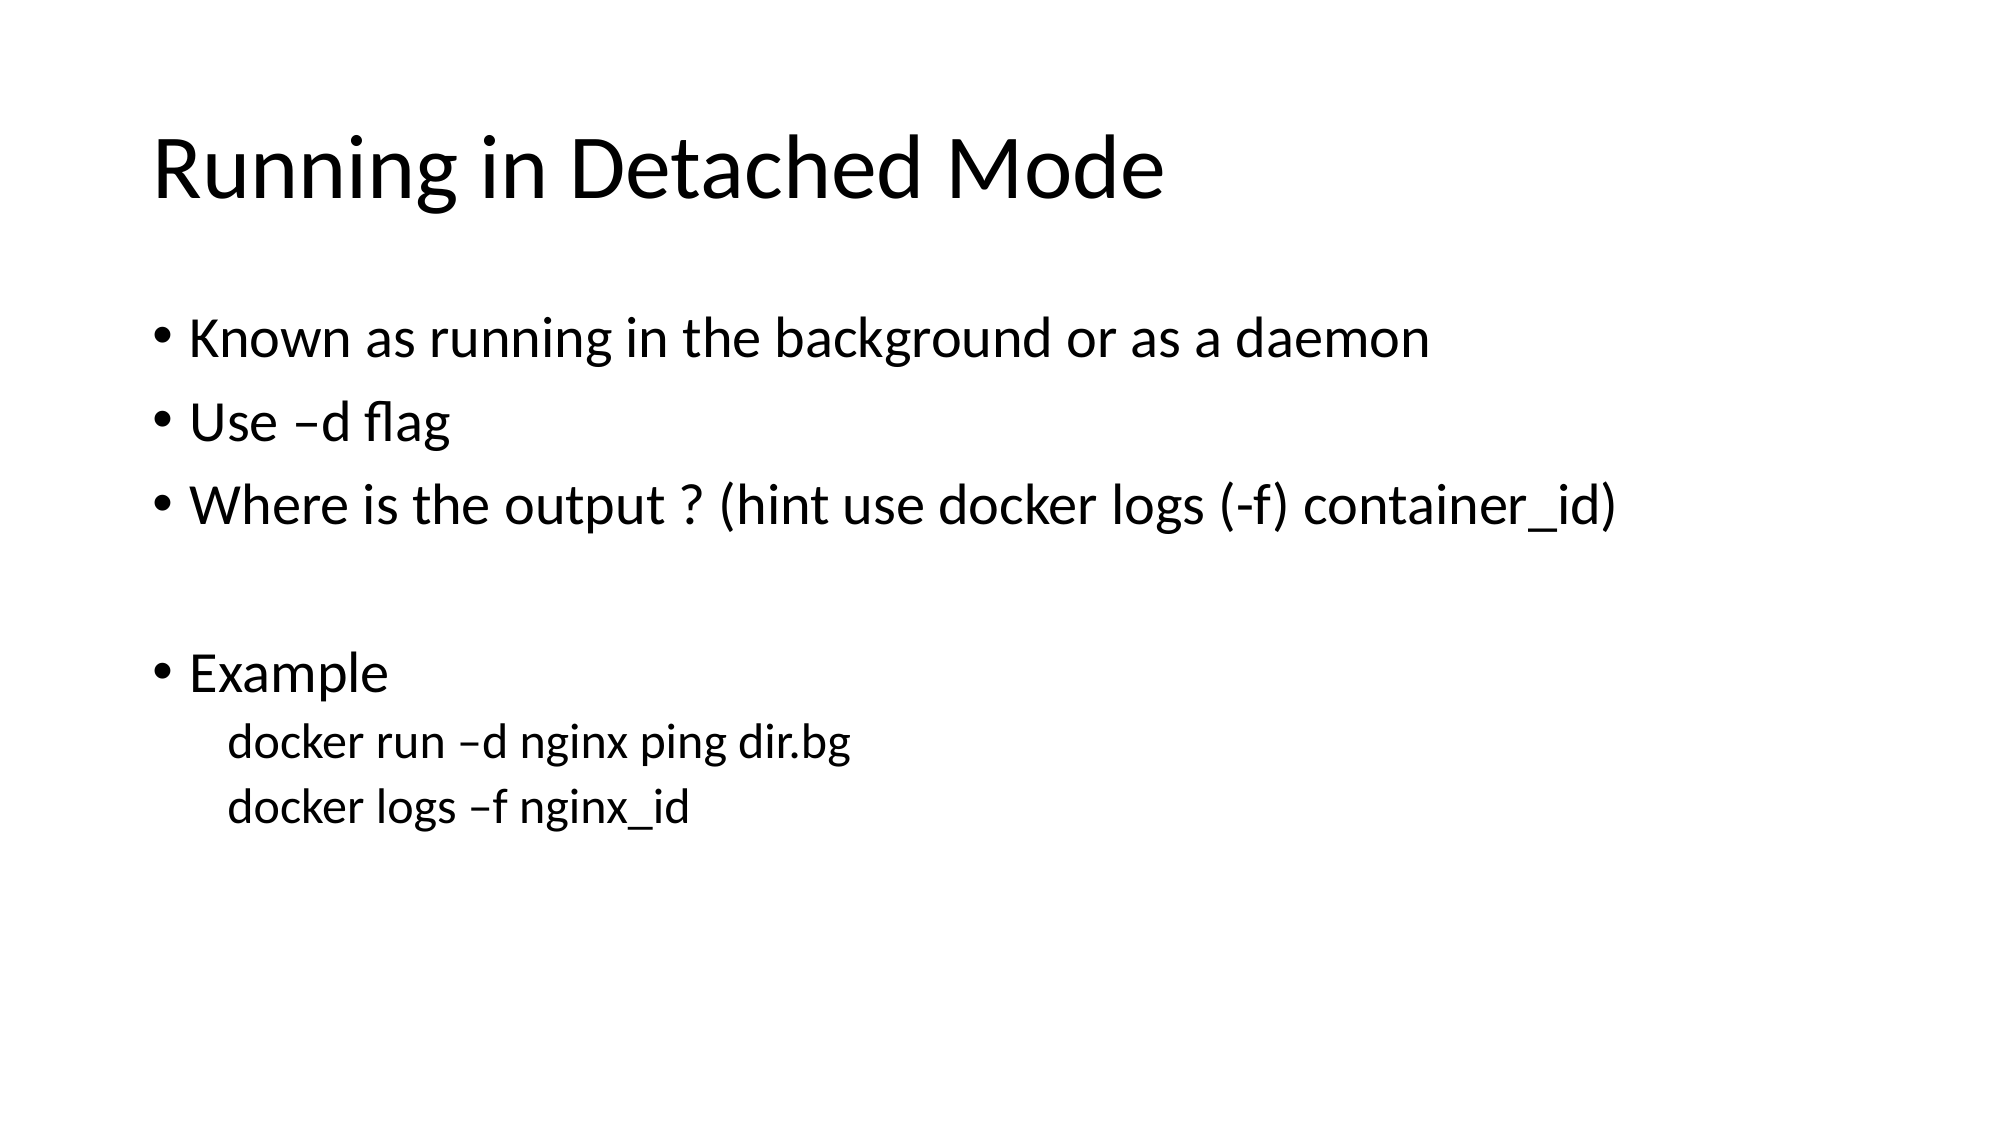

# Running in Detached Mode
Known as running in the background or as a daemon
Use –d flag
Where is the output ? (hint use docker logs (-f) container_id)

Example
docker run –d nginx ping dir.bg
docker logs –f nginx_id